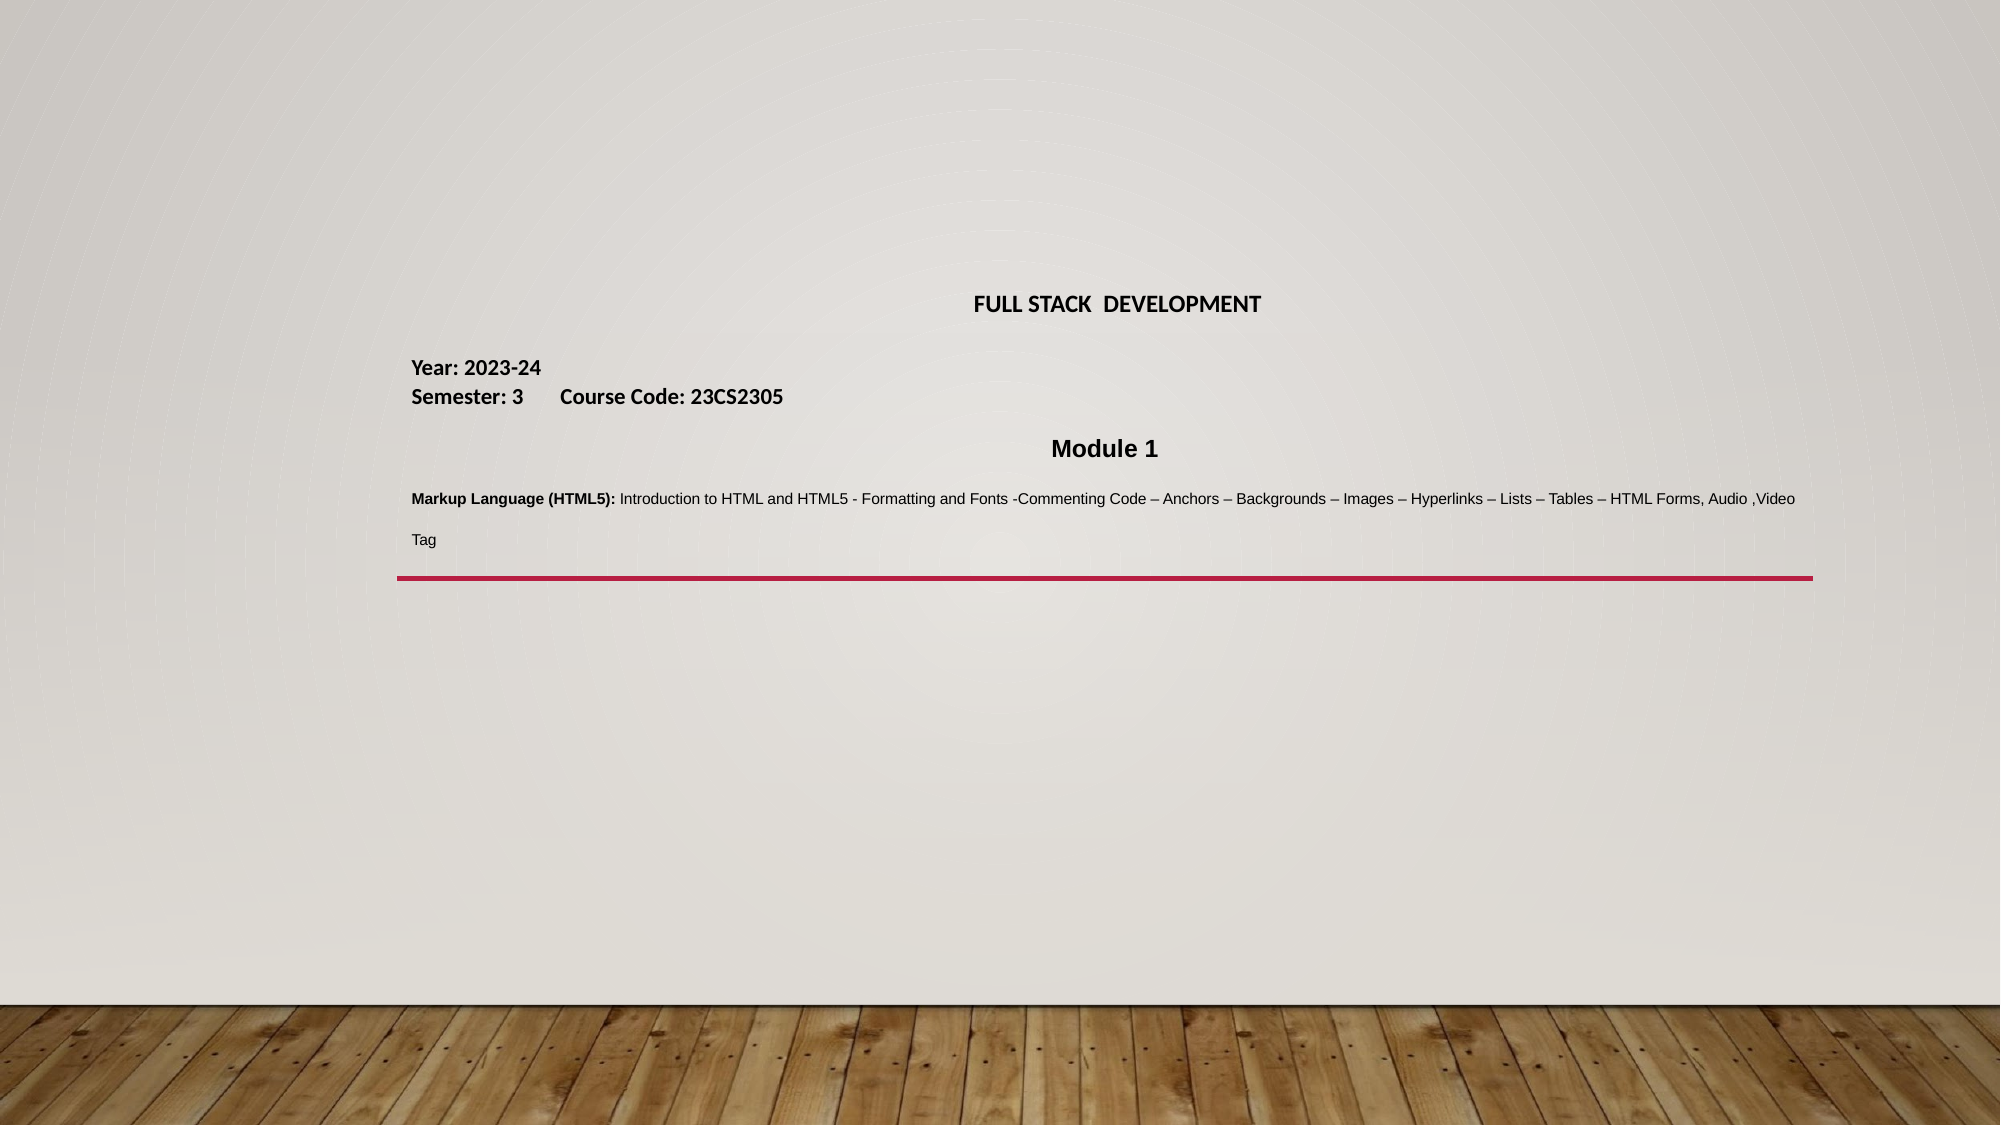

# FULL STACK  DEVELOPMENT

Year: 2023-24
Semester: 3       Course Code: 23CS2305

Module 1
Markup Language (HTML5): Introduction to HTML and HTML5 - Formatting and Fonts -Commenting Code – Anchors – Backgrounds – Images – Hyperlinks – Lists – Tables – HTML Forms, Audio ,Video Tag